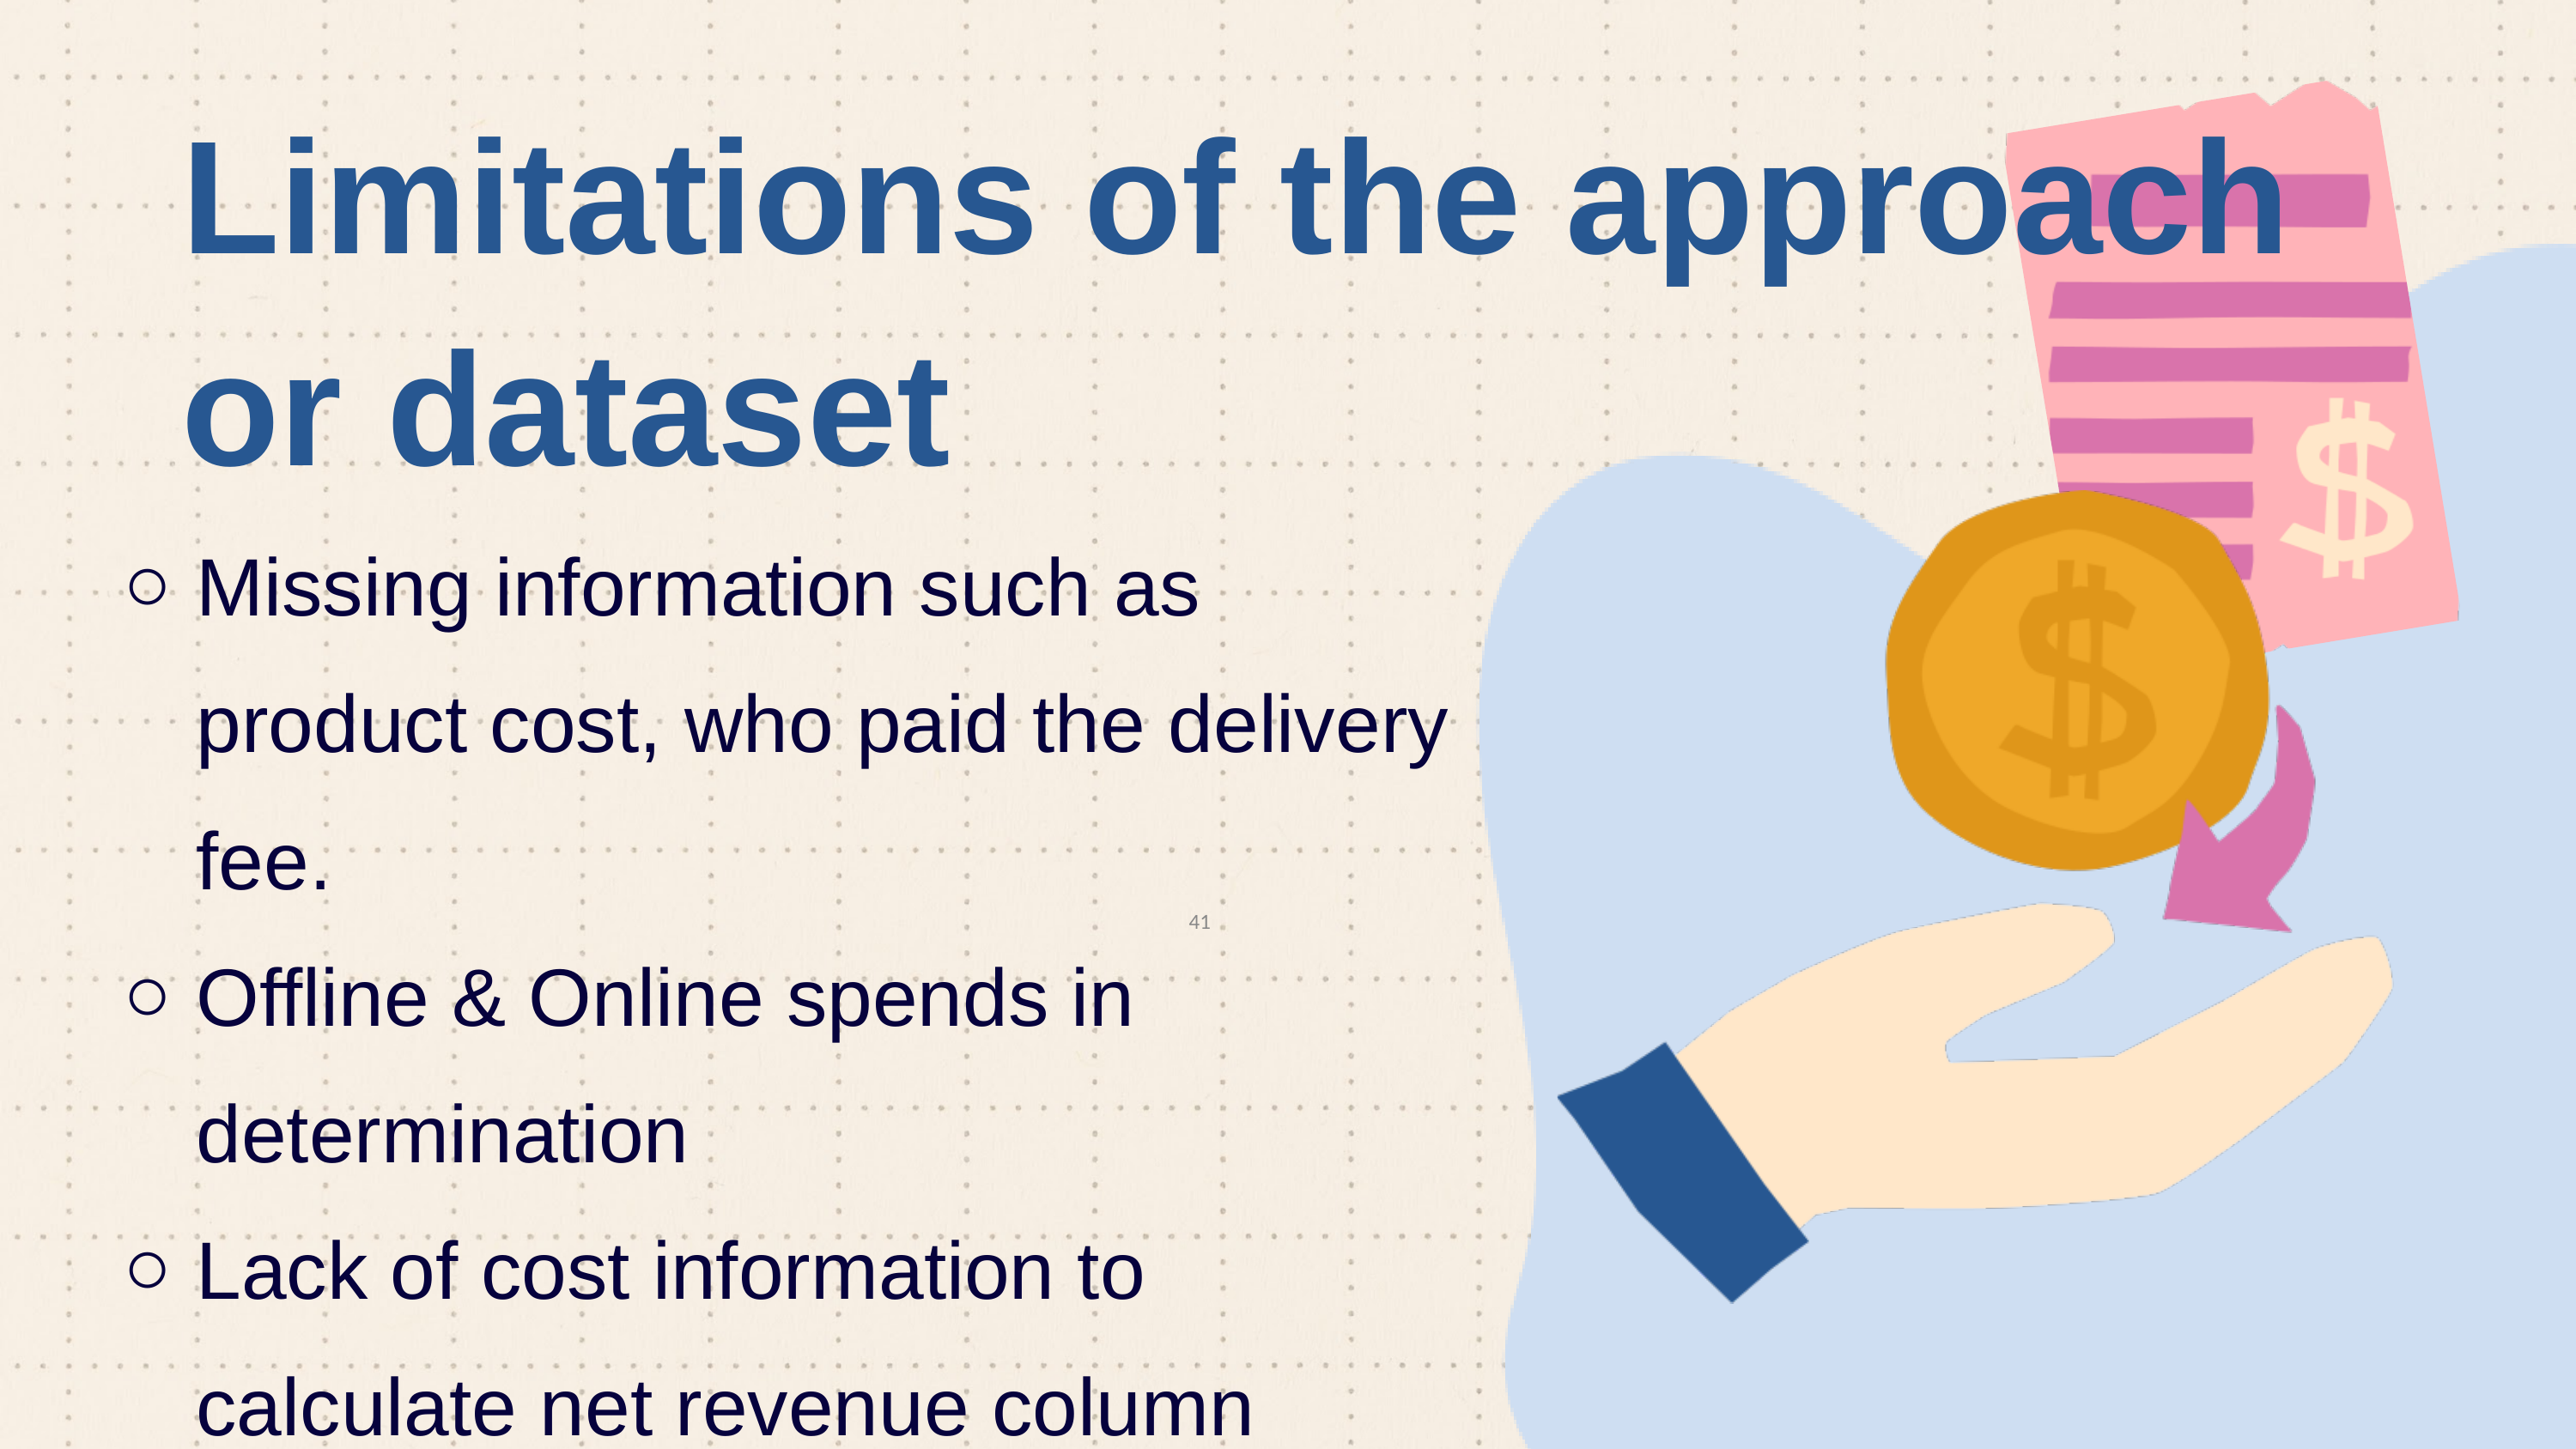

Limitations of the approach or dataset

Missing information such as product cost, who paid the delivery fee.
Offline & Online spends in determination
Lack of cost information to calculate net revenue column

41